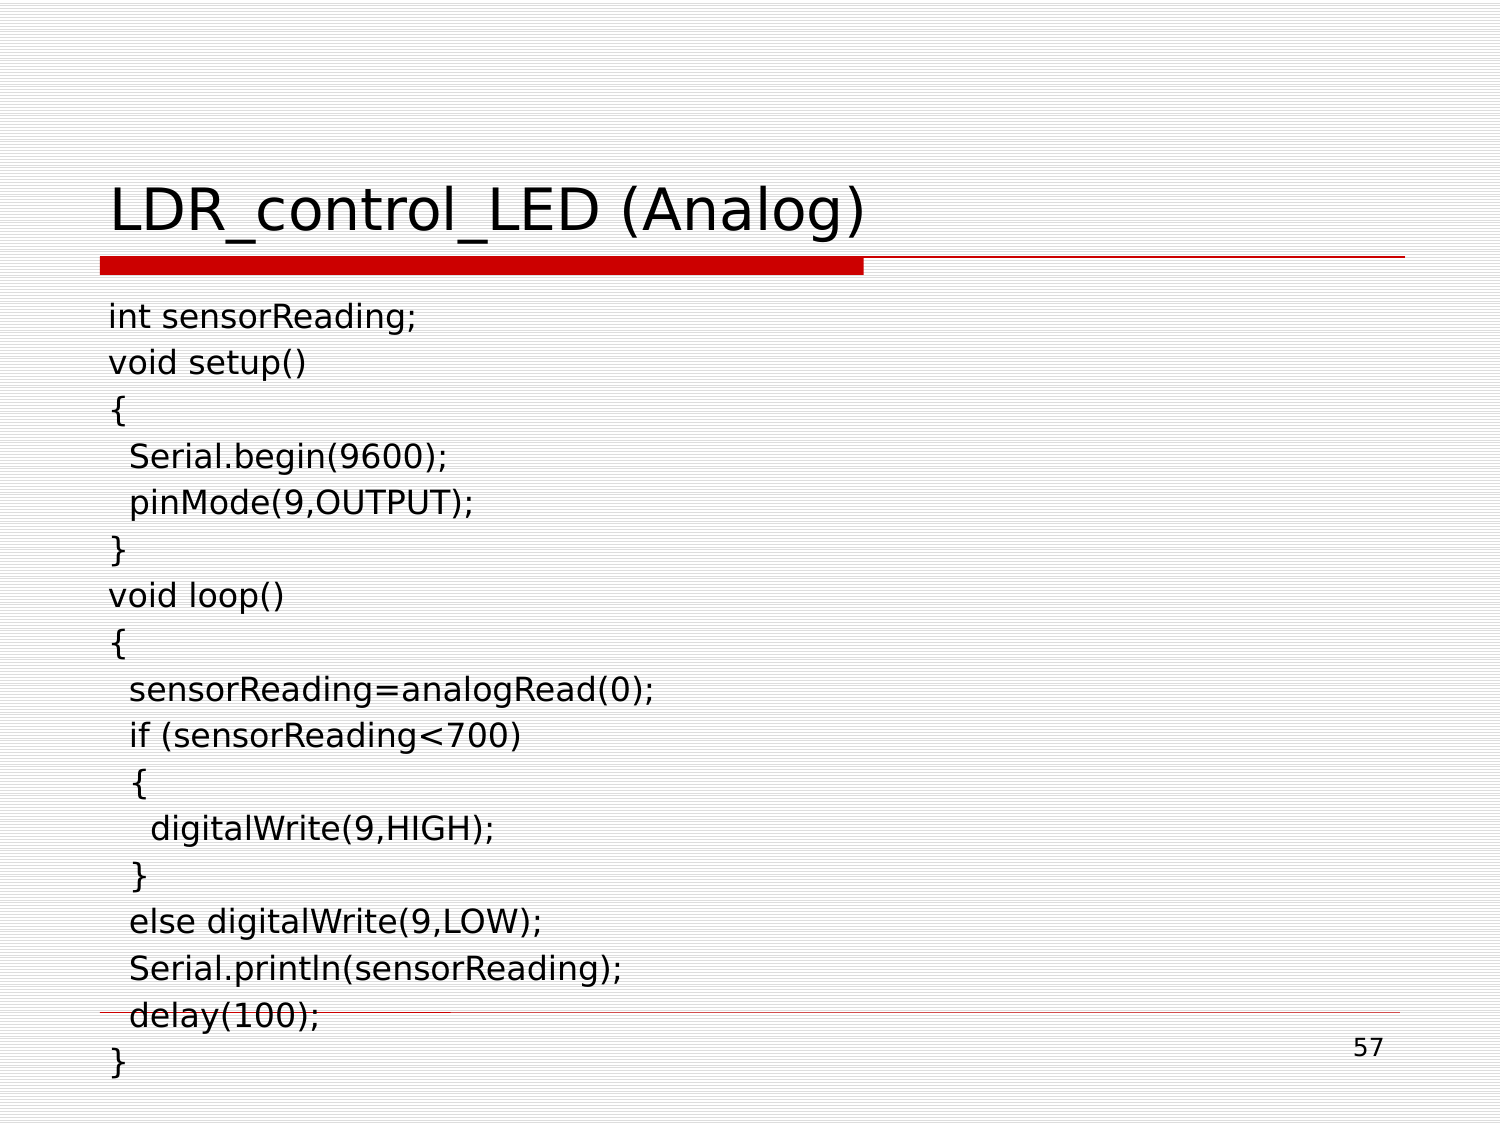

# LDR_control_LED (Analog)
int sensorReading;
void setup()
{
  Serial.begin(9600);
  pinMode(9,OUTPUT);
}
void loop()
{
  sensorReading=analogRead(0);
  if (sensorReading<700)
  {
    digitalWrite(9,HIGH);
  }
  else digitalWrite(9,LOW);
  Serial.println(sensorReading);
  delay(100);
}
57